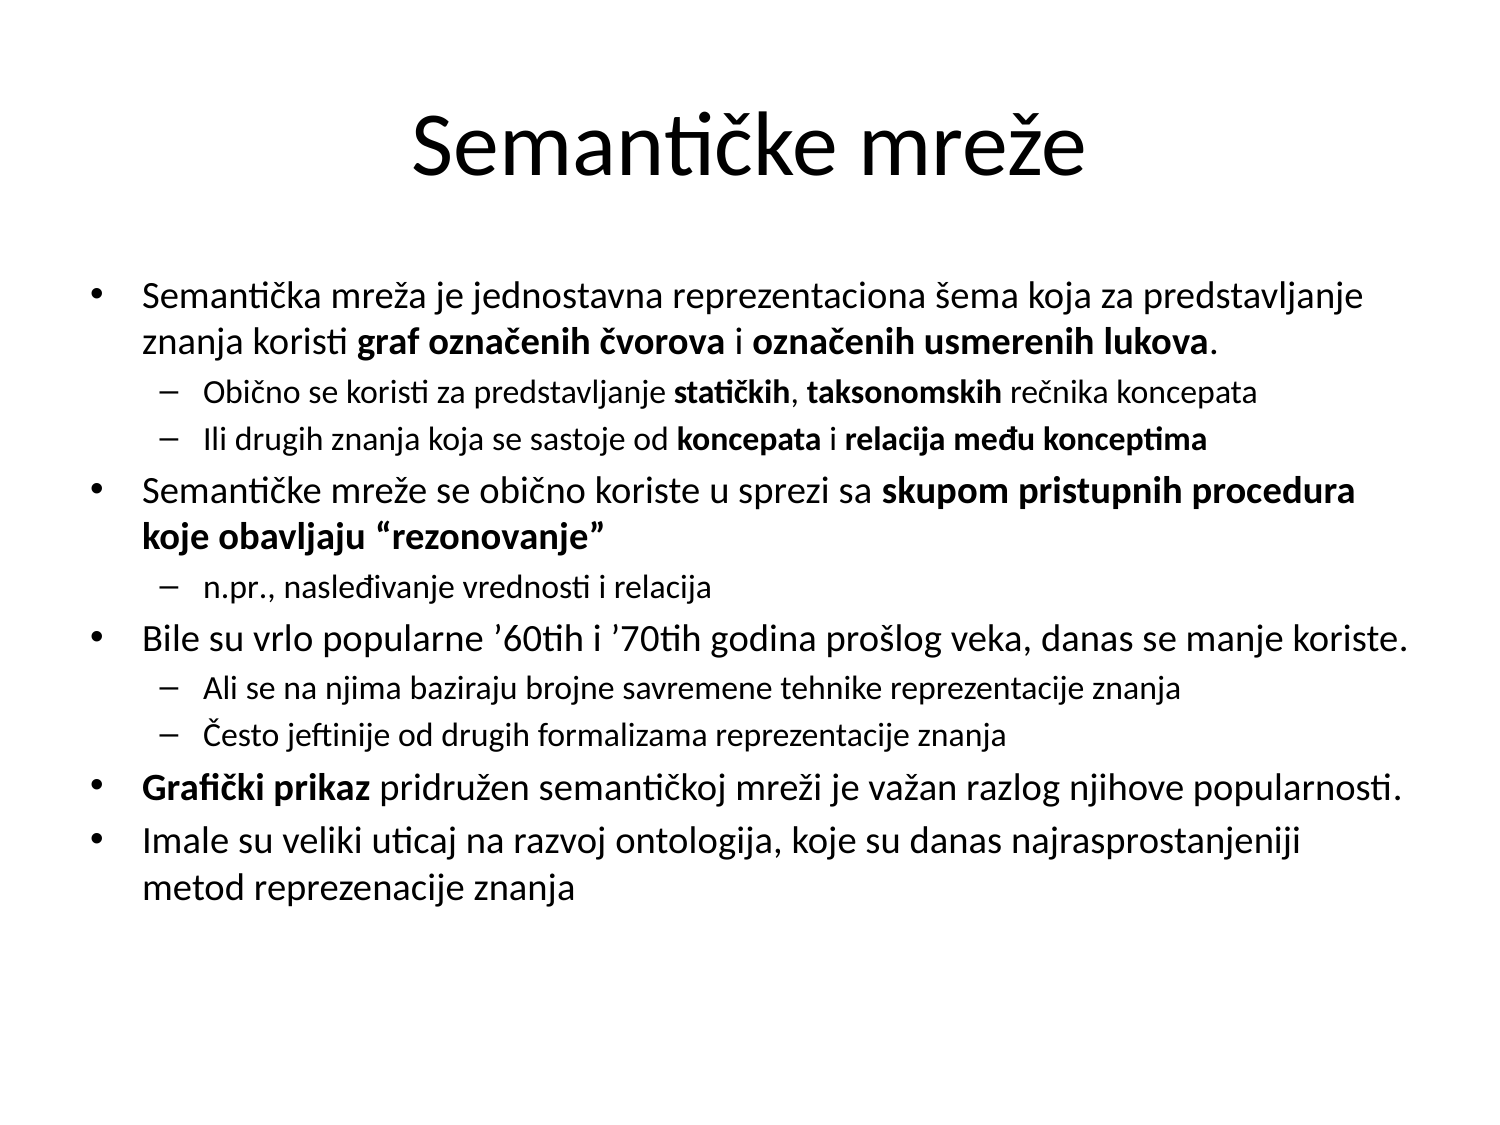

# Semantičke mreže
Semantička mreža je jednostavna reprezentaciona šema koja za predstavljanje znanja koristi graf označenih čvorova i označenih usmerenih lukova.
Obično se koristi za predstavljanje statičkih, taksonomskih rečnika koncepata
Ili drugih znanja koja se sastoje od koncepata i relacija među konceptima
Semantičke mreže se obično koriste u sprezi sa skupom pristupnih procedura koje obavljaju “rezonovanje”
n.pr., nasleđivanje vrednosti i relacija
Bile su vrlo popularne ’60tih i ’70tih godina prošlog veka, danas se manje koriste.
Ali se na njima baziraju brojne savremene tehnike reprezentacije znanja
Često jeftinije od drugih formalizama reprezentacije znanja
Grafički prikaz pridružen semantičkoj mreži je važan razlog njihove popularnosti.
Imale su veliki uticaj na razvoj ontologija, koje su danas najrasprostanjeniji metod reprezenacije znanja